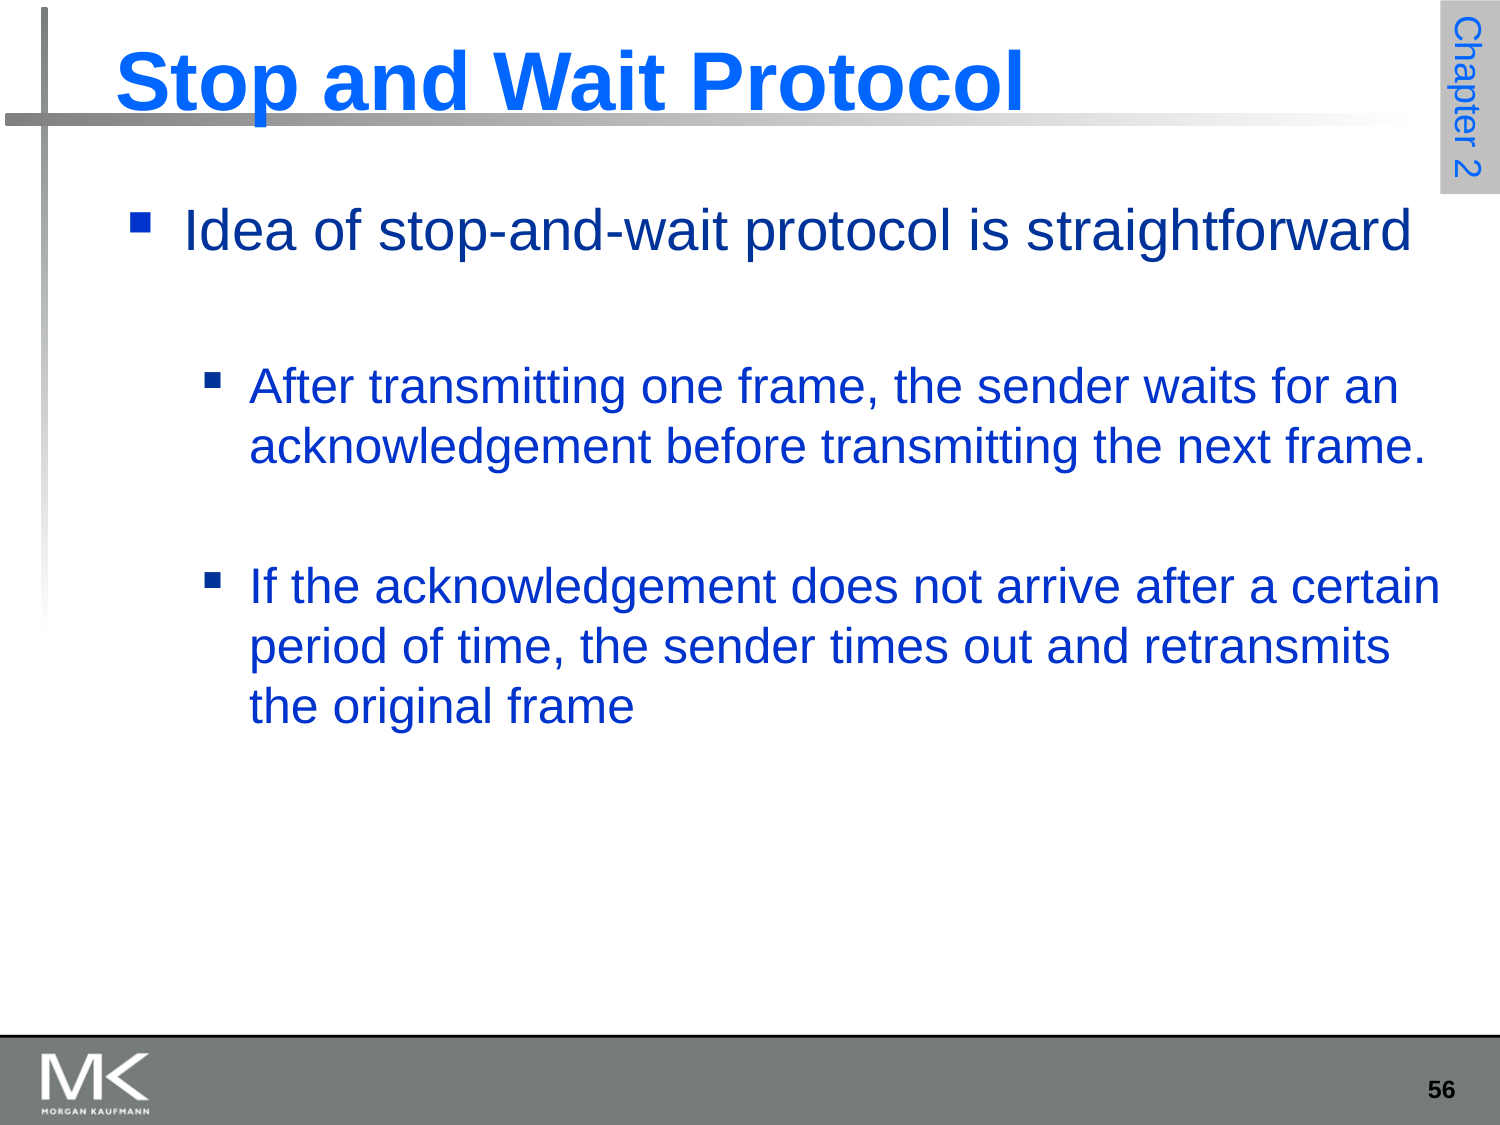

# Stop and Wait Protocol
Idea of stop-and-wait protocol is straightforward

After transmitting one frame, the sender waits for an acknowledgement before transmitting the next frame.

If the acknowledgement does not arrive after a certain period of time, the sender times out and retransmits the original frame